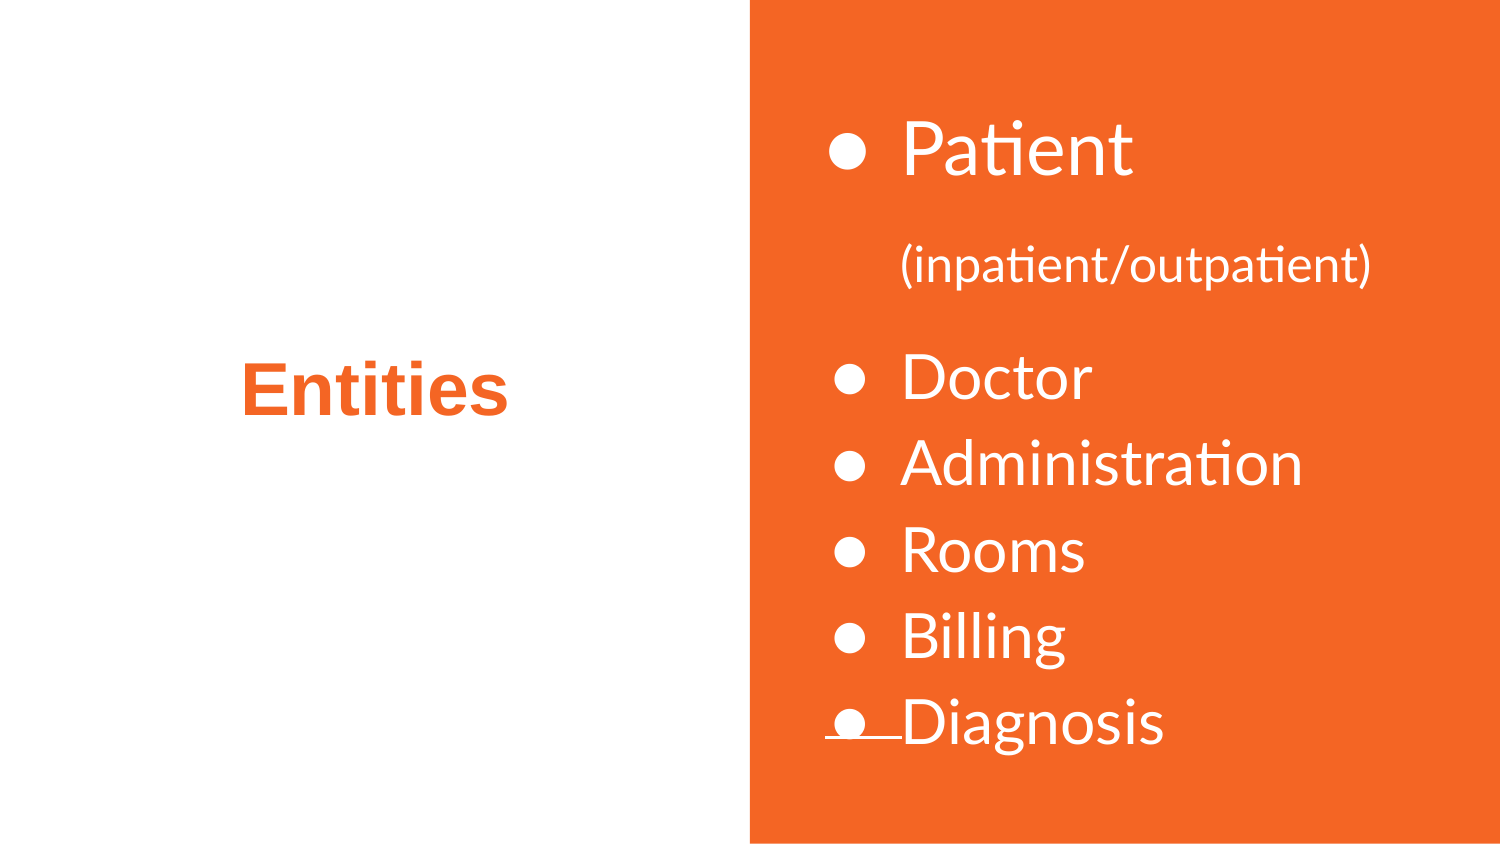

Patient
(inpatient/outpatient)
Doctor
Administration
Rooms
Billing
Diagnosis
# Entities